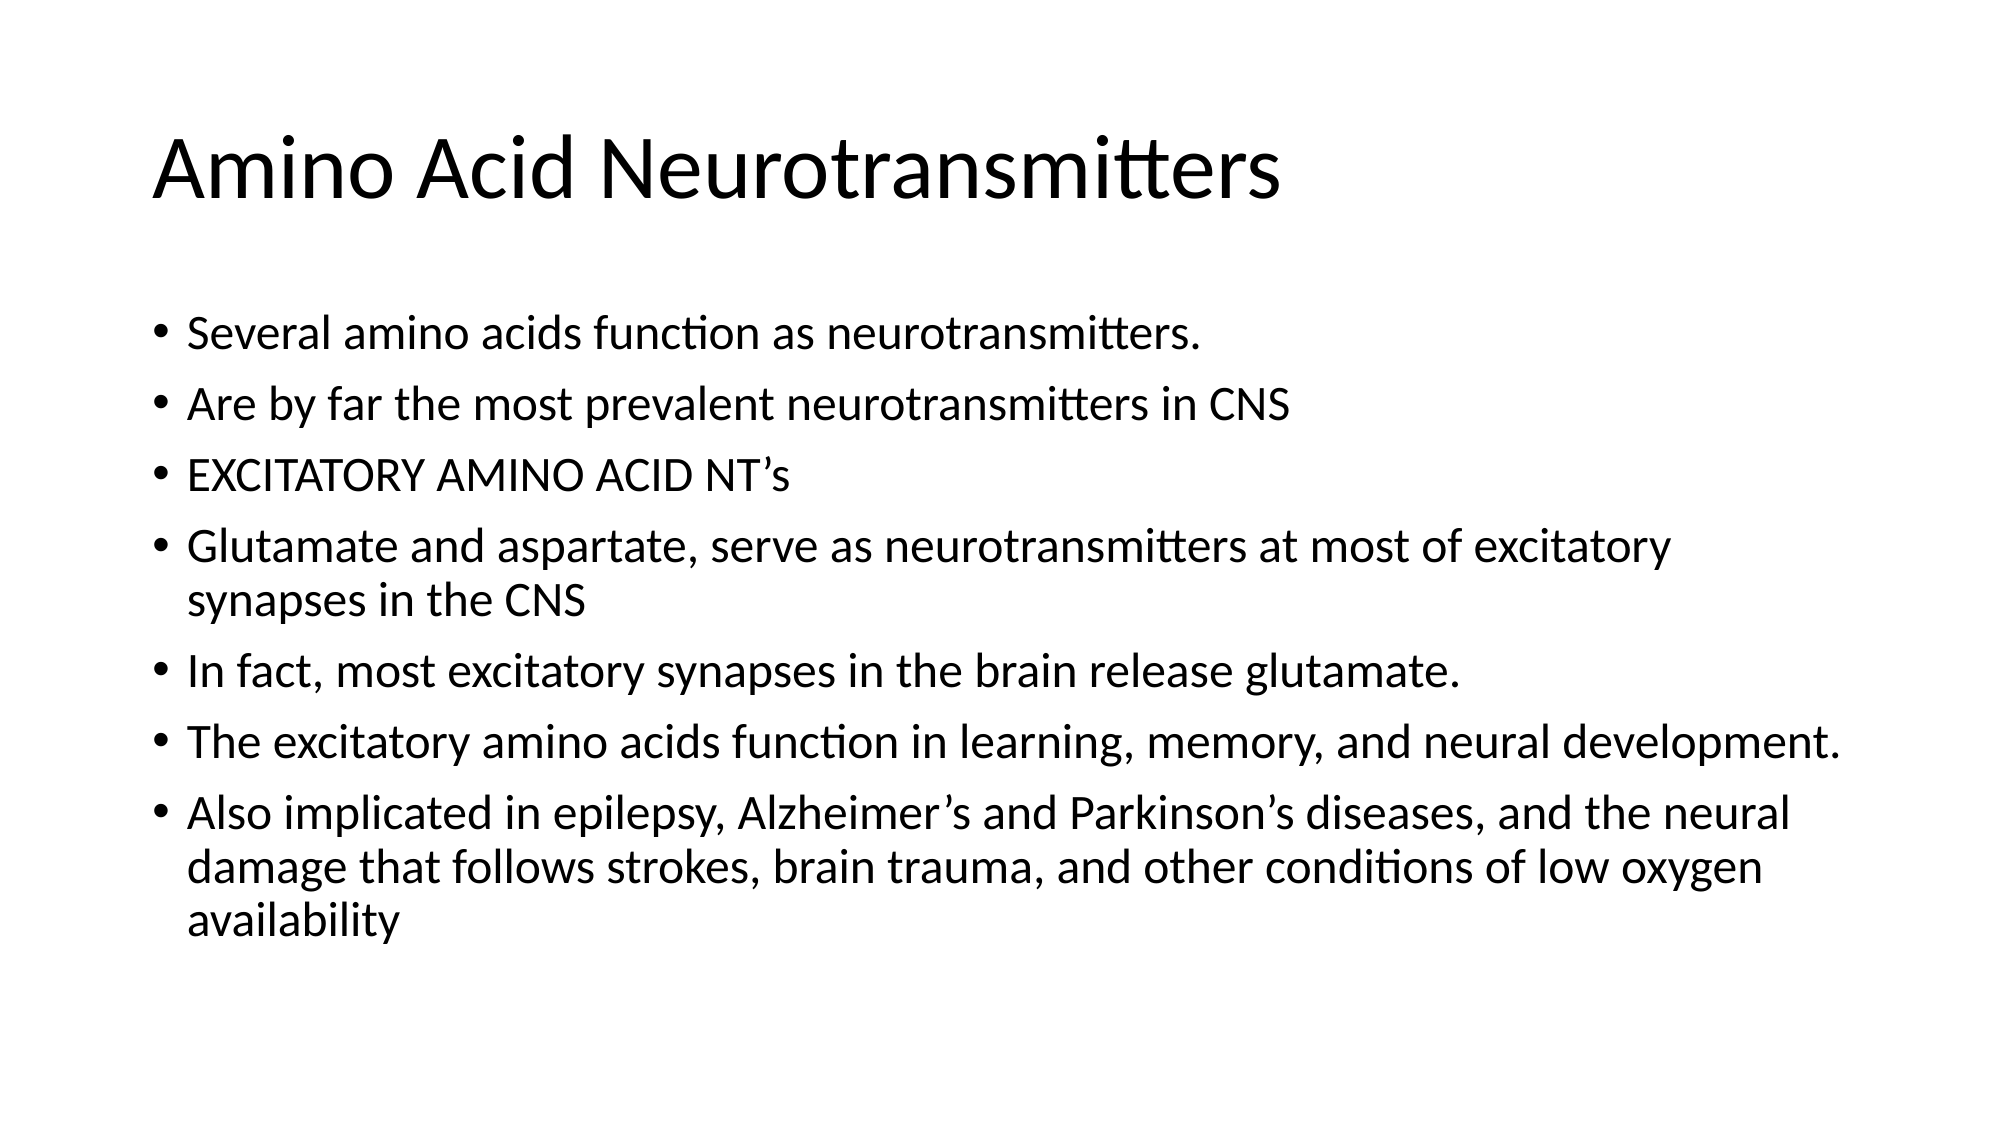

# Amino Acid Neurotransmitters
Several amino acids function as neurotransmitters.
Are by far the most prevalent neurotransmitters in CNS
EXCITATORY AMINO ACID NT’s
Glutamate and aspartate, serve as neurotransmitters at most of excitatory synapses in the CNS
In fact, most excitatory synapses in the brain release glutamate.
The excitatory amino acids function in learning, memory, and neural development.
Also implicated in epilepsy, Alzheimer’s and Parkinson’s diseases, and the neural damage that follows strokes, brain trauma, and other conditions of low oxygen availability